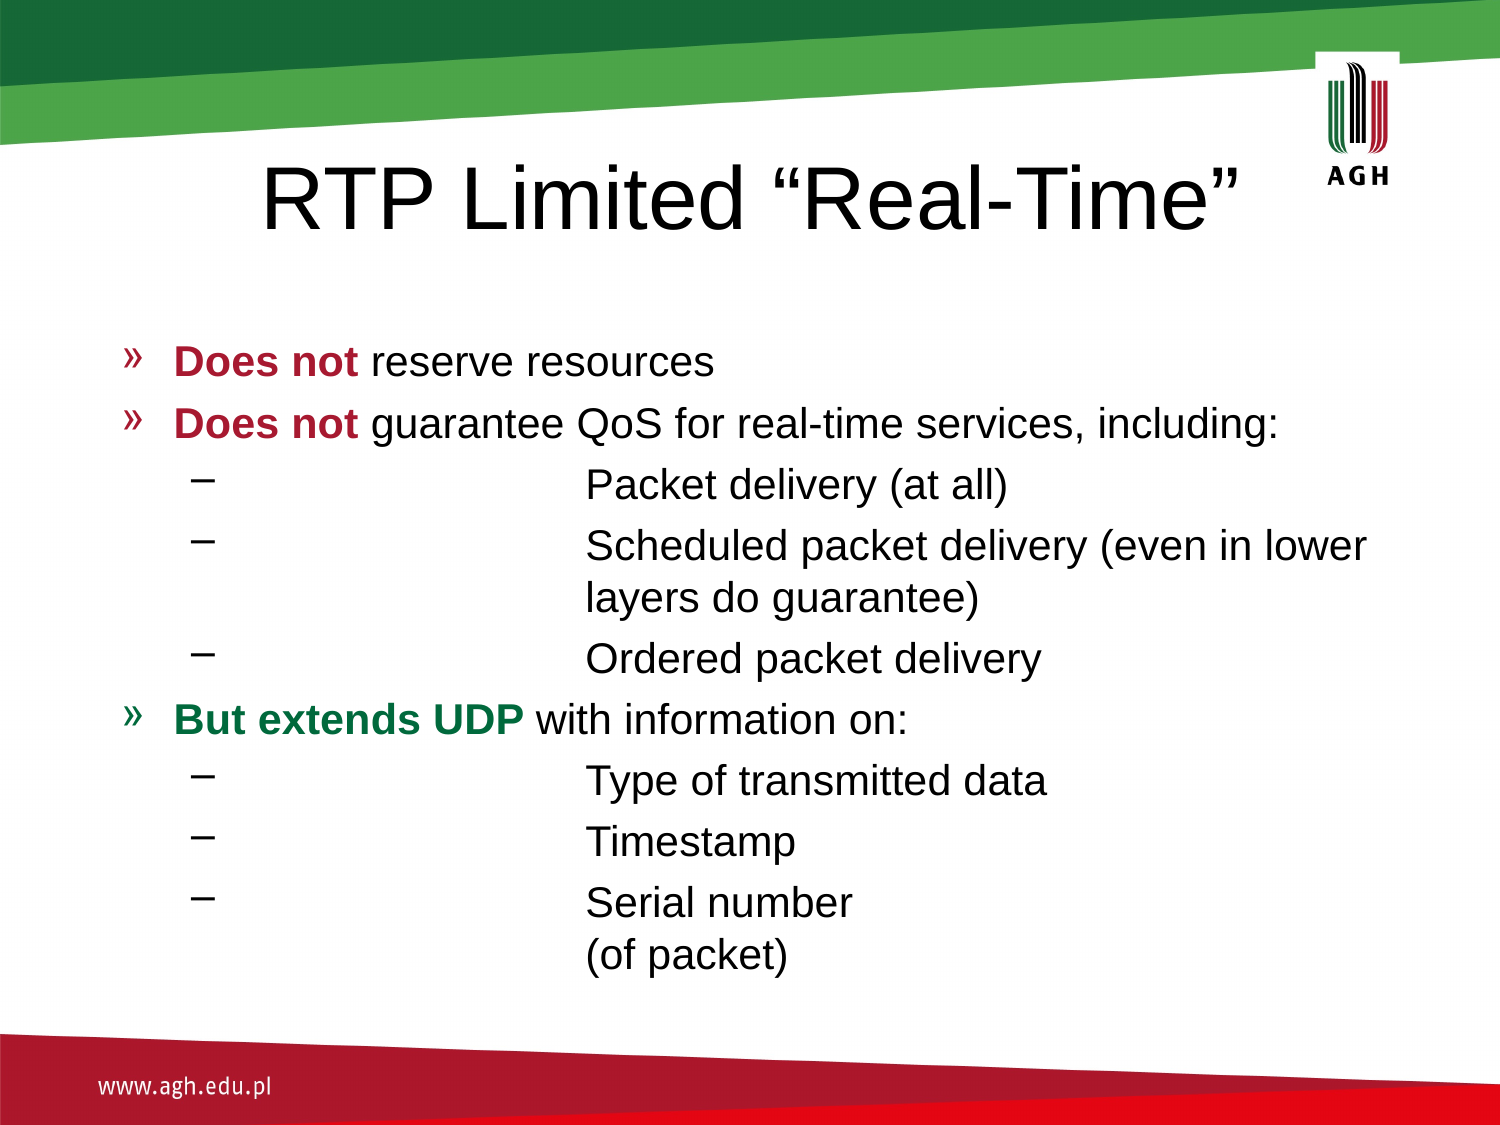

# RTP Limited “Real-Time”
Does not reserve resources
Does not guarantee QoS for real-time services, including:
Packet delivery (at all)
Scheduled packet delivery (even in lower layers do guarantee)
Ordered packet delivery
But extends UDP with information on:
Type of transmitted data
Timestamp
Serial number
(of packet)